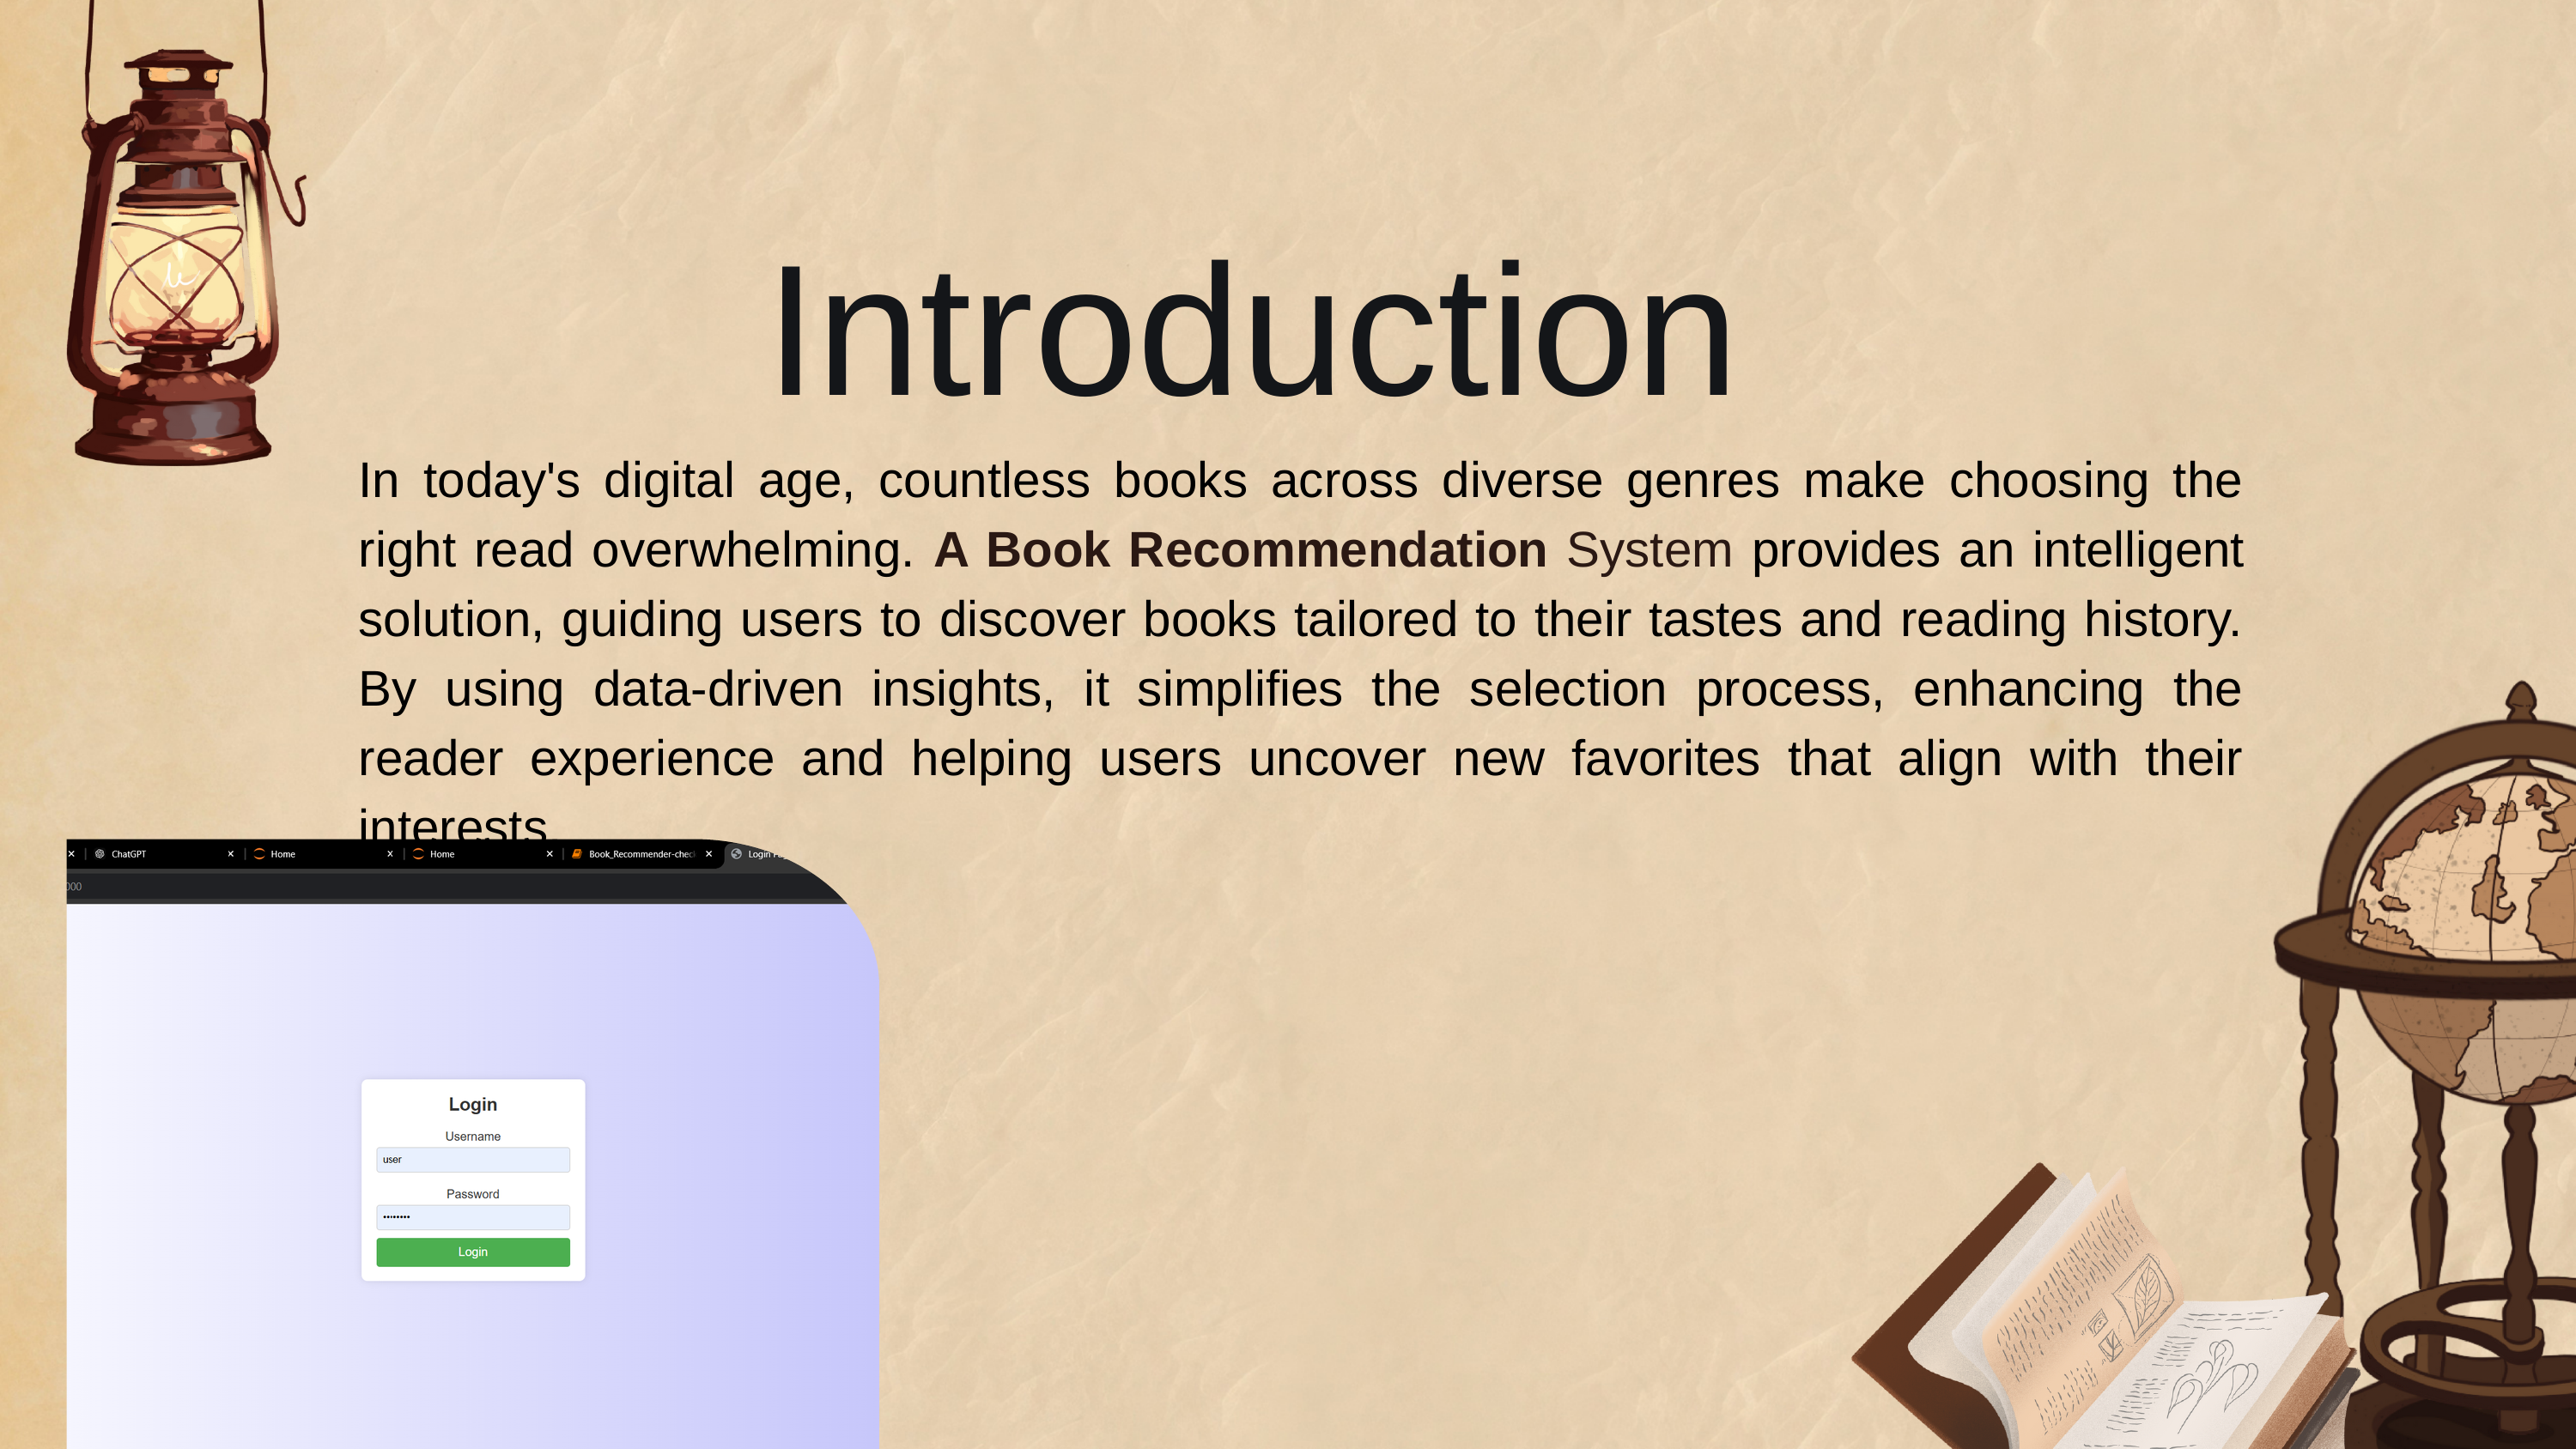

Introduction
In today's digital age, countless books across diverse genres make choosing the right read overwhelming. A Book Recommendation System provides an intelligent solution, guiding users to discover books tailored to their tastes and reading history. By using data-driven insights, it simplifies the selection process, enhancing the reader experience and helping users uncover new favorites that align with their interests.